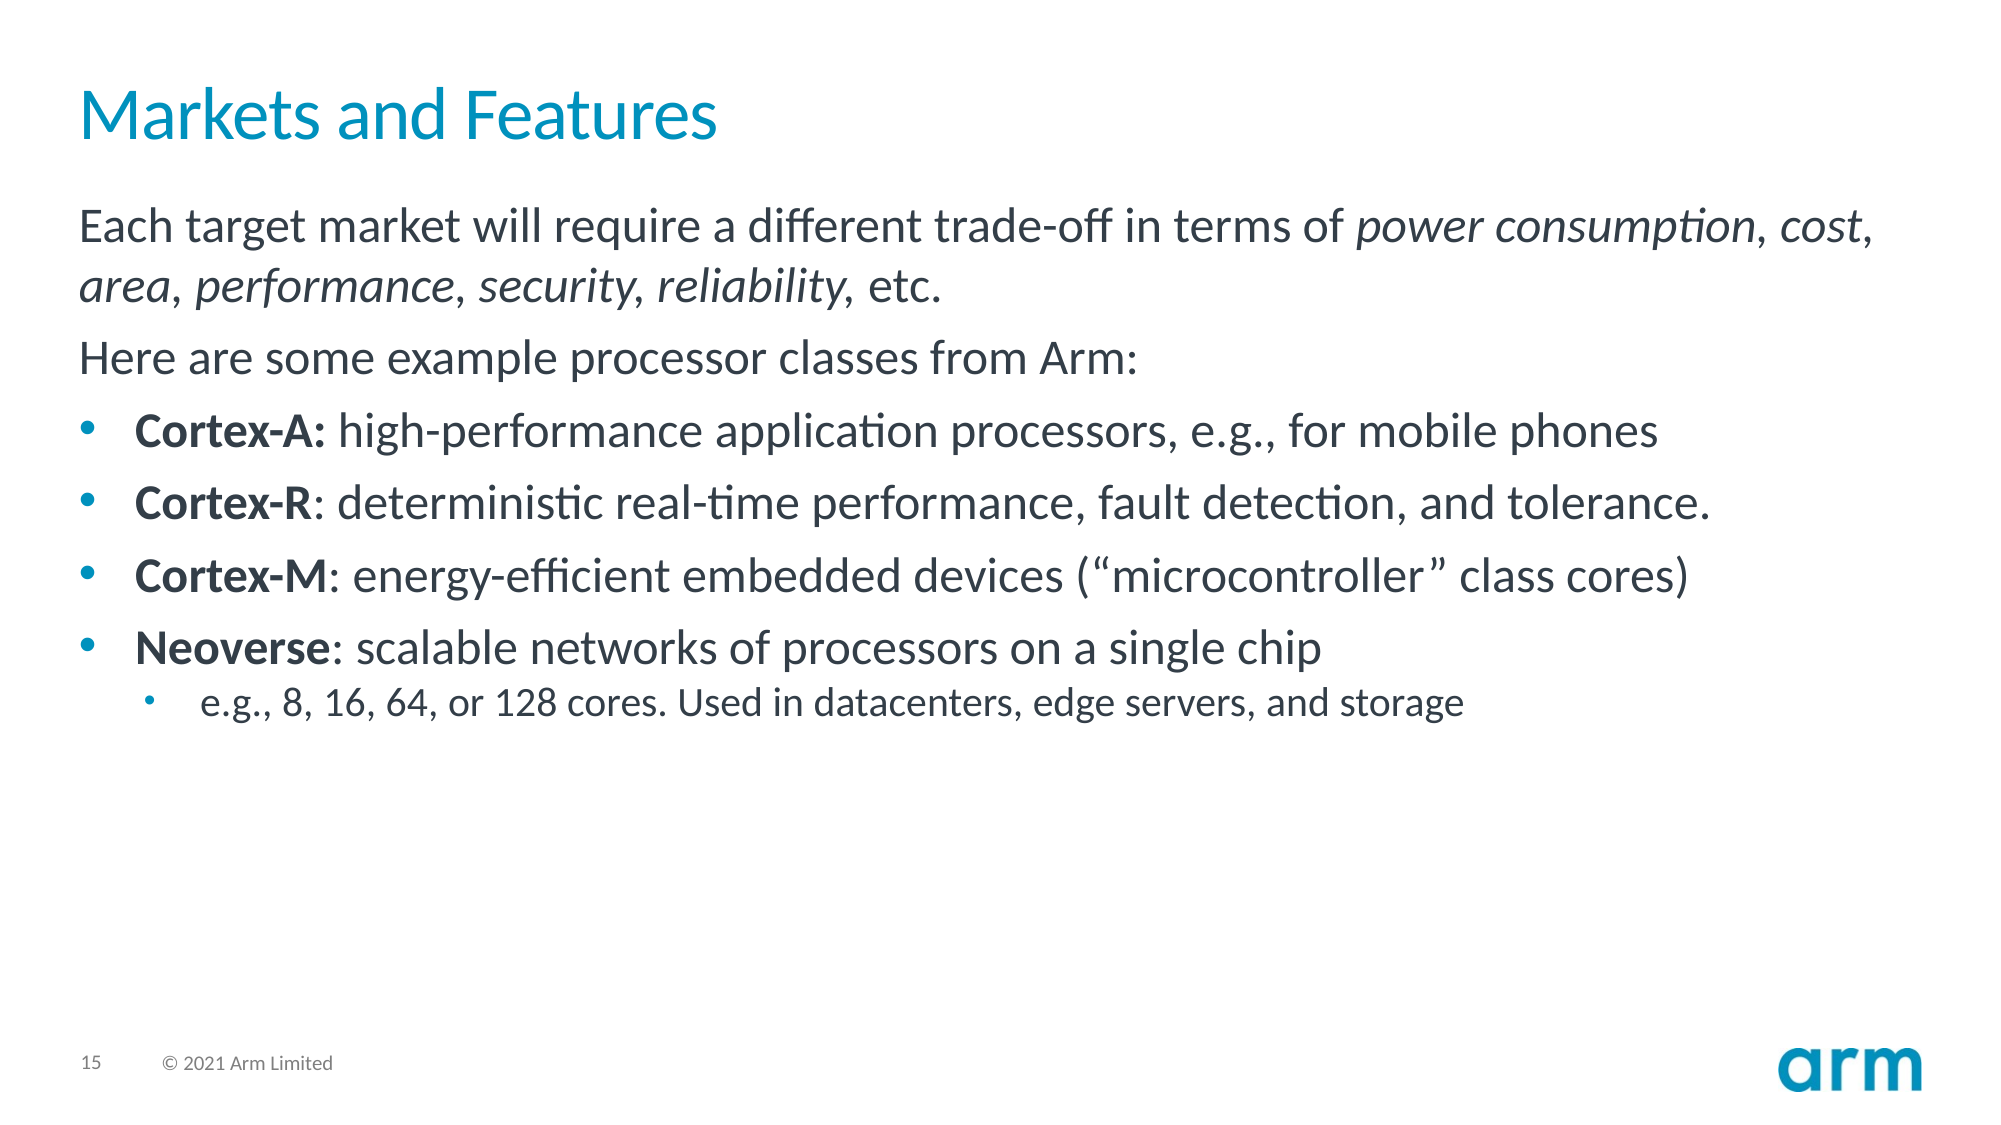

# Markets and Features
Each target market will require a different trade-off in terms of power consumption, cost, area, performance, security, reliability, etc.
Here are some example processor classes from Arm:
Cortex-A: high-performance application processors, e.g., for mobile phones
Cortex-R: deterministic real-time performance, fault detection, and tolerance.
Cortex-M: energy-efficient embedded devices (“microcontroller” class cores)
Neoverse: scalable networks of processors on a single chip
e.g., 8, 16, 64, or 128 cores. Used in datacenters, edge servers, and storage